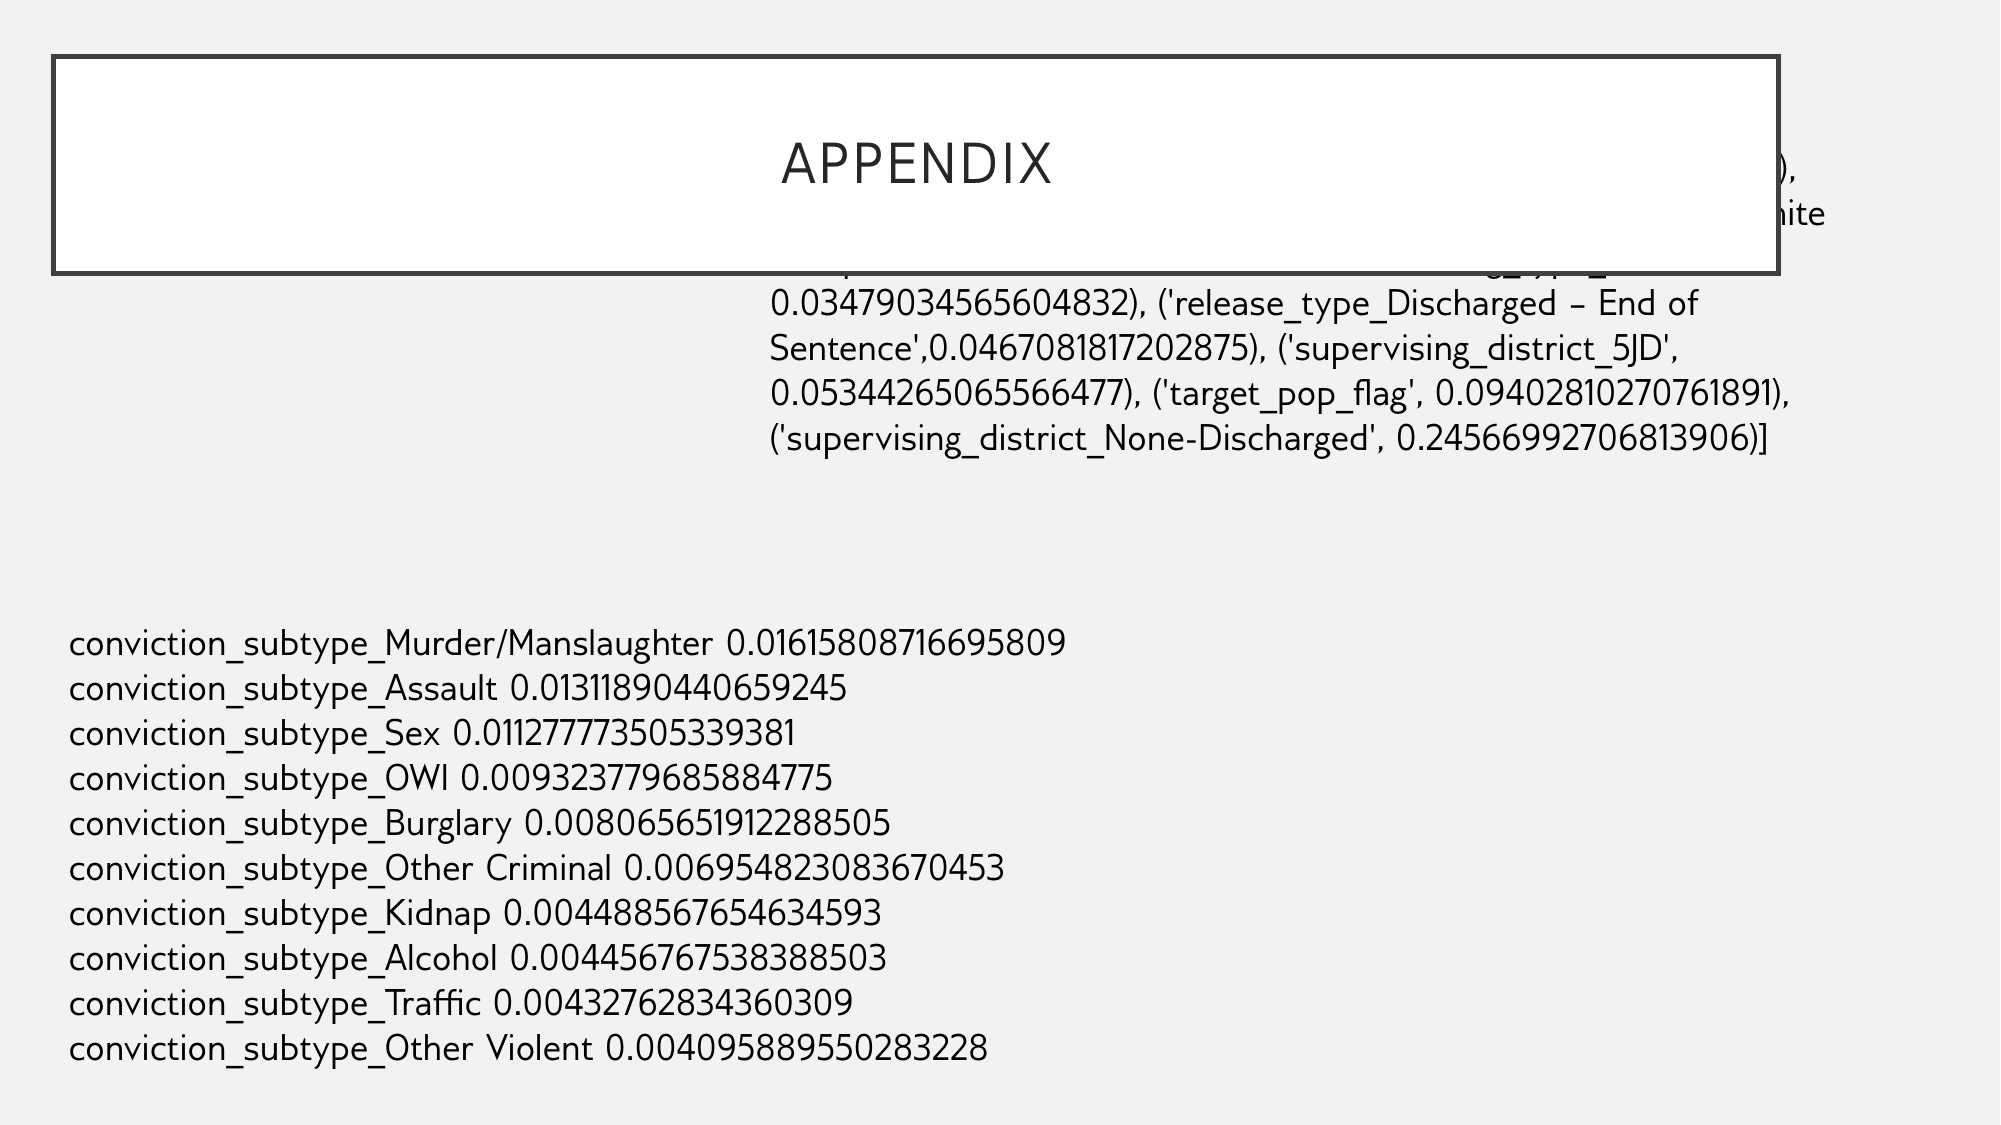

# Appendix
('supervising_district_ISC', 0.025530299186625922), ('supervising_district_Interstate Compact', 0.027550217012626166), ('age_at_release_55 and Older', 0.03266244078241629), ('race_White - Hispanic', 0.03363890971559354), ('convicting_type_Violent', 0.03479034565604832), ('release_type_Discharged – End of Sentence',0.0467081817202875), ('supervising_district_5JD', 0.05344265065566477), ('target_pop_flag', 0.09402810270761891), ('supervising_district_None-Discharged', 0.24566992706813906)]
conviction_subtype_Murder/Manslaughter 0.01615808716695809 conviction_subtype_Assault 0.01311890440659245 conviction_subtype_Sex 0.011277773505339381 conviction_subtype_OWI 0.009323779685884775 conviction_subtype_Burglary 0.008065651912288505 conviction_subtype_Other Criminal 0.006954823083670453 conviction_subtype_Kidnap 0.004488567654634593 conviction_subtype_Alcohol 0.004456767538388503 conviction_subtype_Traffic 0.00432762834360309 conviction_subtype_Other Violent 0.004095889550283228